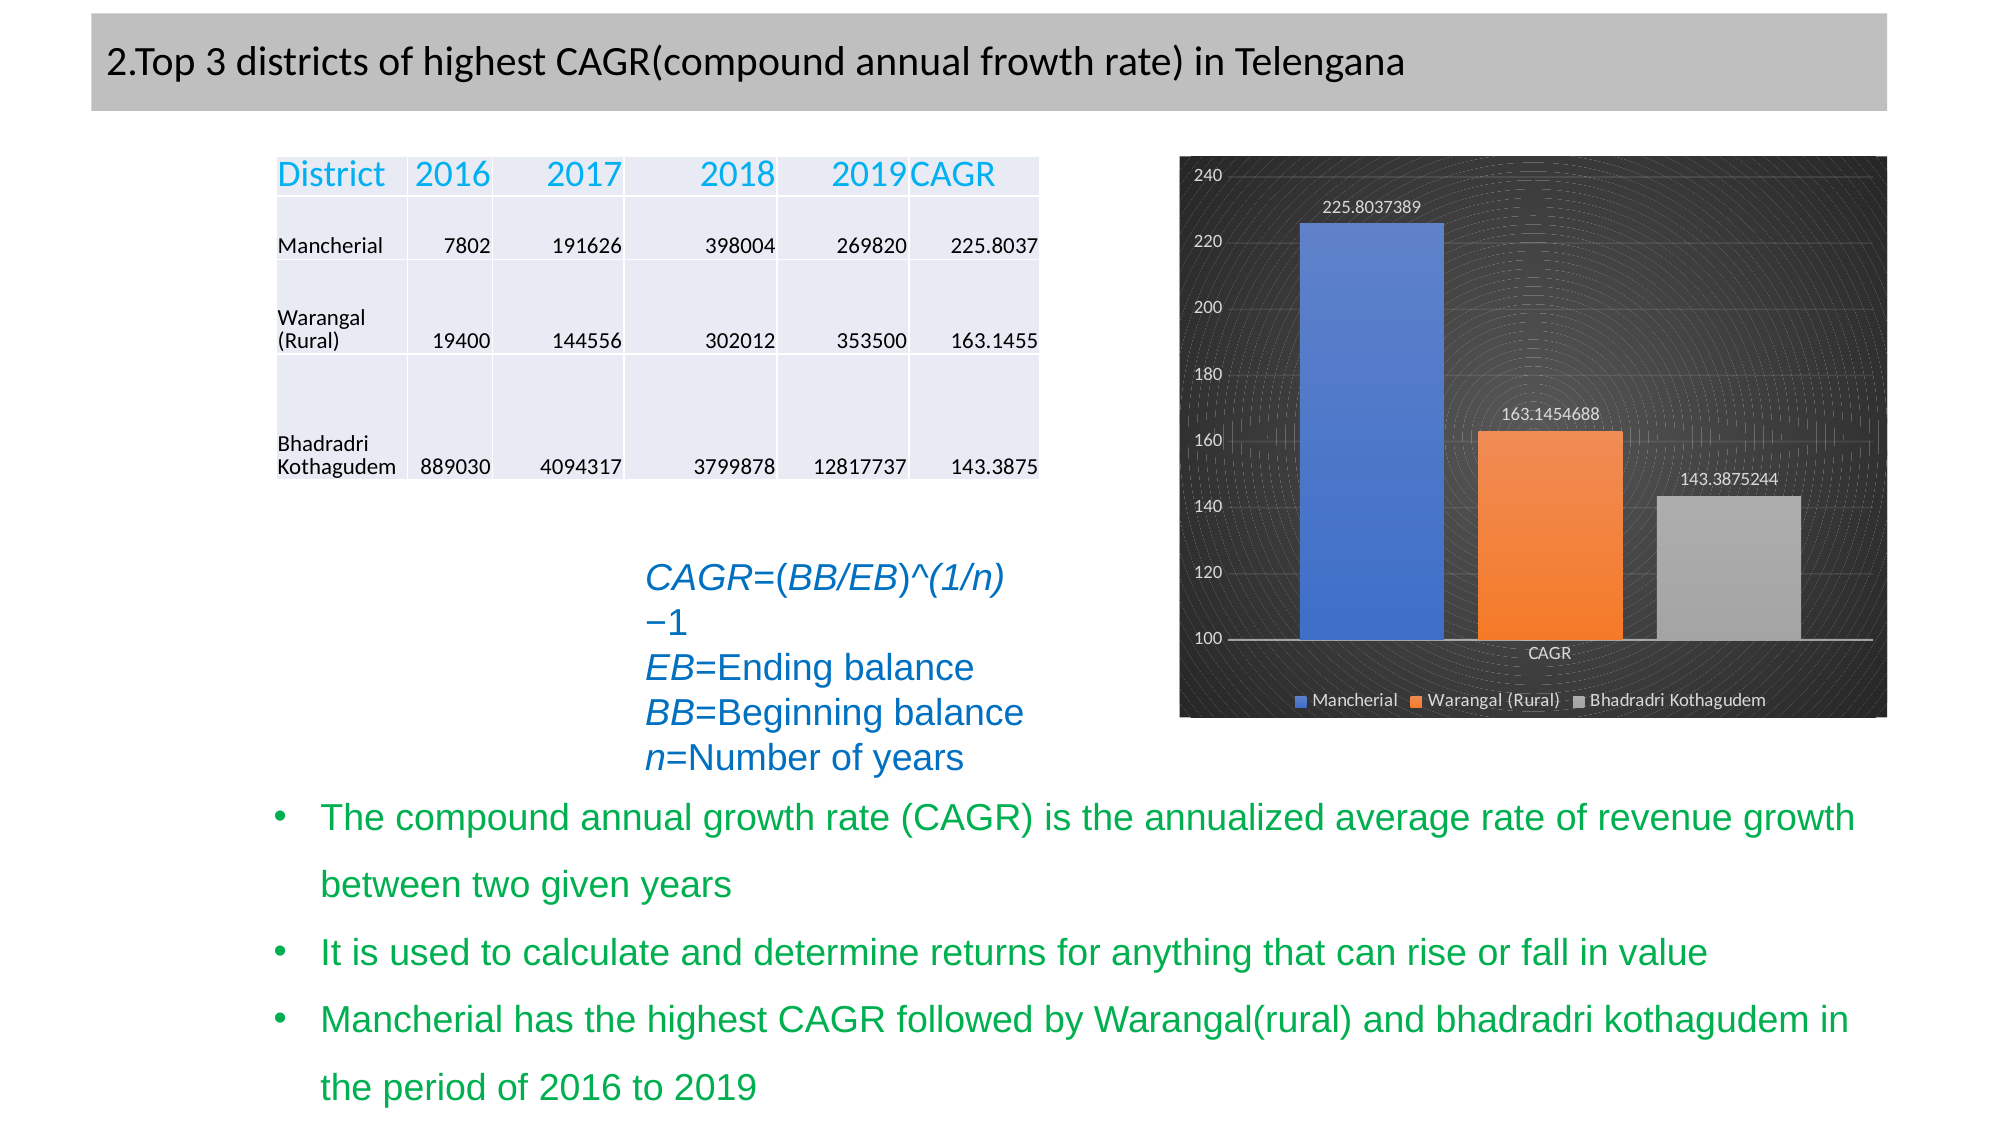

# 2.Top 3 districts of highest CAGR(compound annual frowth rate) in Telengana
| District | 2016 | 2017 | 2018 | 2019 | CAGR |
| --- | --- | --- | --- | --- | --- |
| Mancherial | 7802 | 191626 | 398004 | 269820 | 225.8037 |
| Warangal (Rural) | 19400 | 144556 | 302012 | 353500 | 163.1455 |
| Bhadradri Kothagudem | 889030 | 4094317 | 3799878 | 12817737 | 143.3875 |

### Chart

| Category | Mancherial | Warangal (Rural) | Bhadradri Kothagudem  |
|---|---|---|---|
| CAGR | 225.8037389 | 163.1454688 | 143.3875244 |
CAGR=(BB/EB​)^(1/n)−1
EB=Ending balance
BB=Beginning balance
n=Number of years​
The compound annual growth rate (CAGR) is the annualized average rate of revenue growth between two given years
It is used to calculate and determine returns for anything that can rise or fall in value
Mancherial has the highest CAGR followed by Warangal(rural) and bhadradri kothagudem in the period of 2016 to 2019